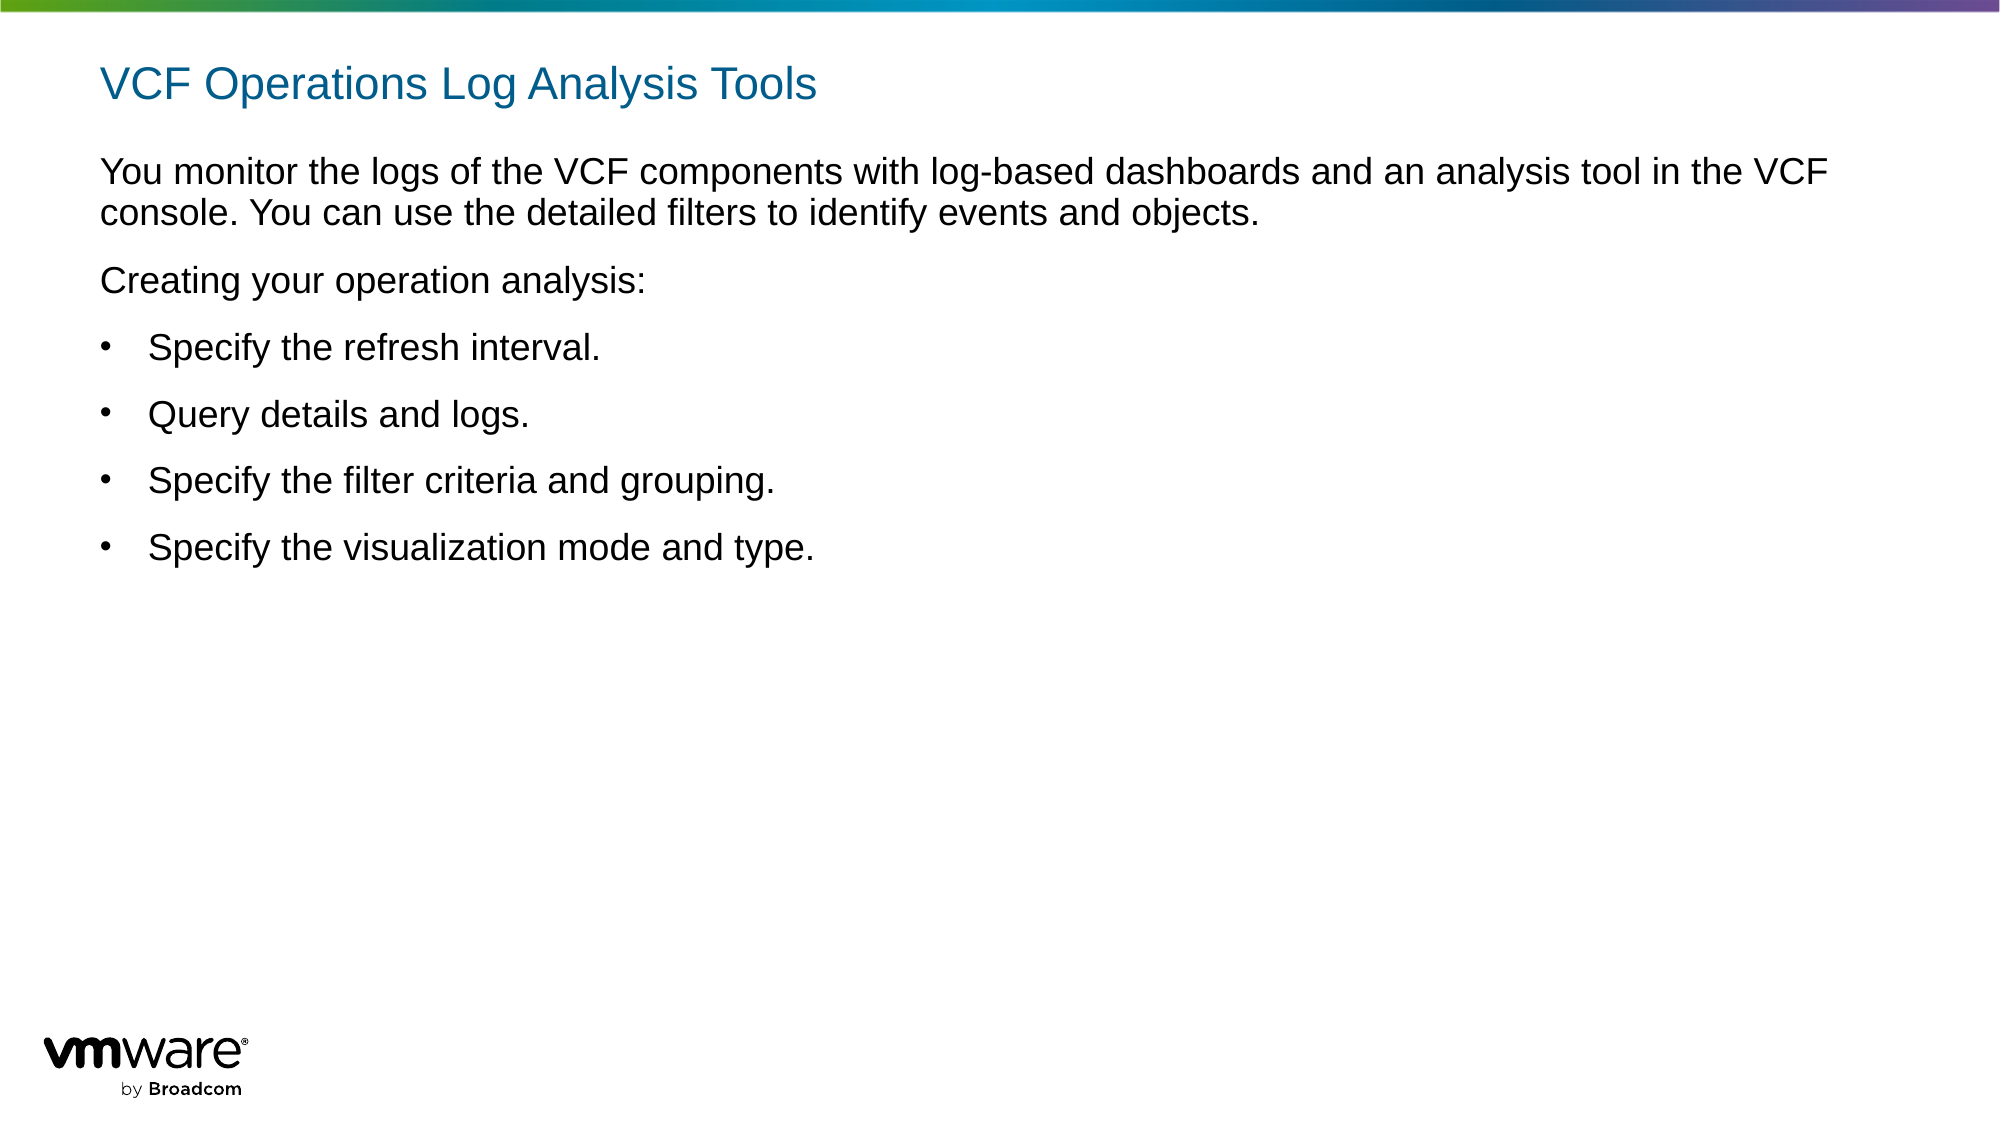

# VCF Operations Log Analysis Tools
You monitor the logs of the VCF components with log-based dashboards and an analysis tool in the VCF console. You can use the detailed filters to identify events and objects.
Creating your operation analysis:
Specify the refresh interval.
Query details and logs.
Specify the filter criteria and grouping.
Specify the visualization mode and type.